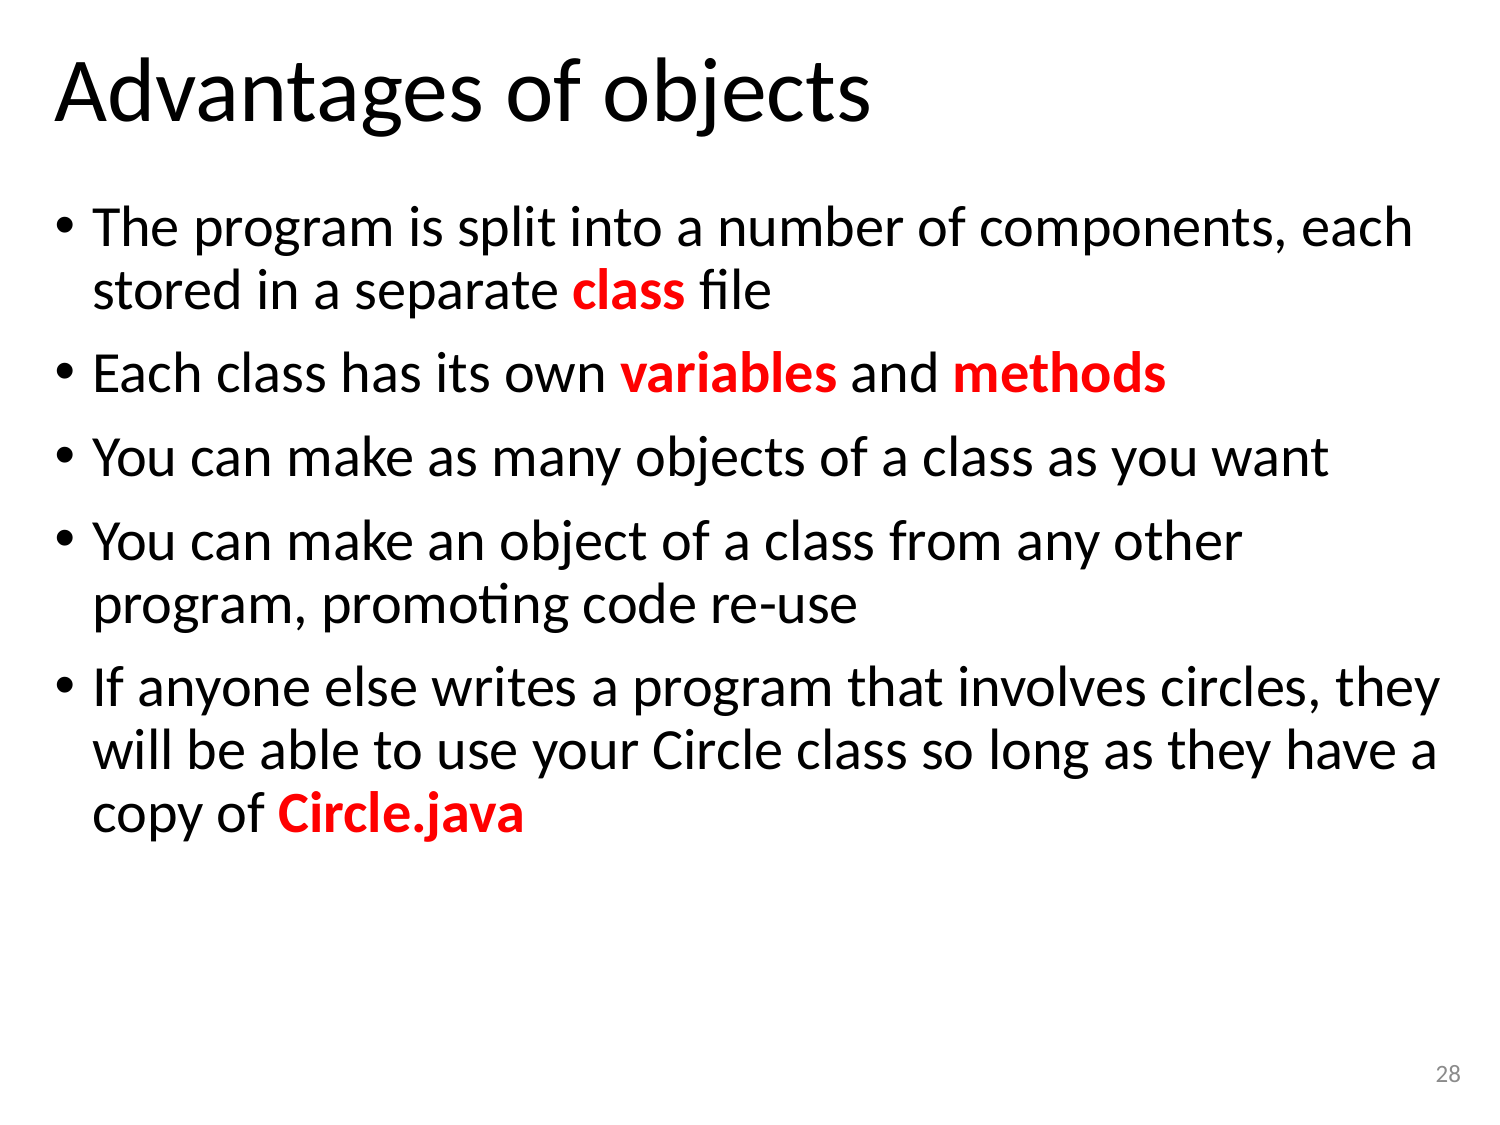

# Advantages of objects
The program is split into a number of components, each stored in a separate class file
Each class has its own variables and methods
You can make as many objects of a class as you want
You can make an object of a class from any other program, promoting code re-use
If anyone else writes a program that involves circles, they will be able to use your Circle class so long as they have a copy of Circle.java

28